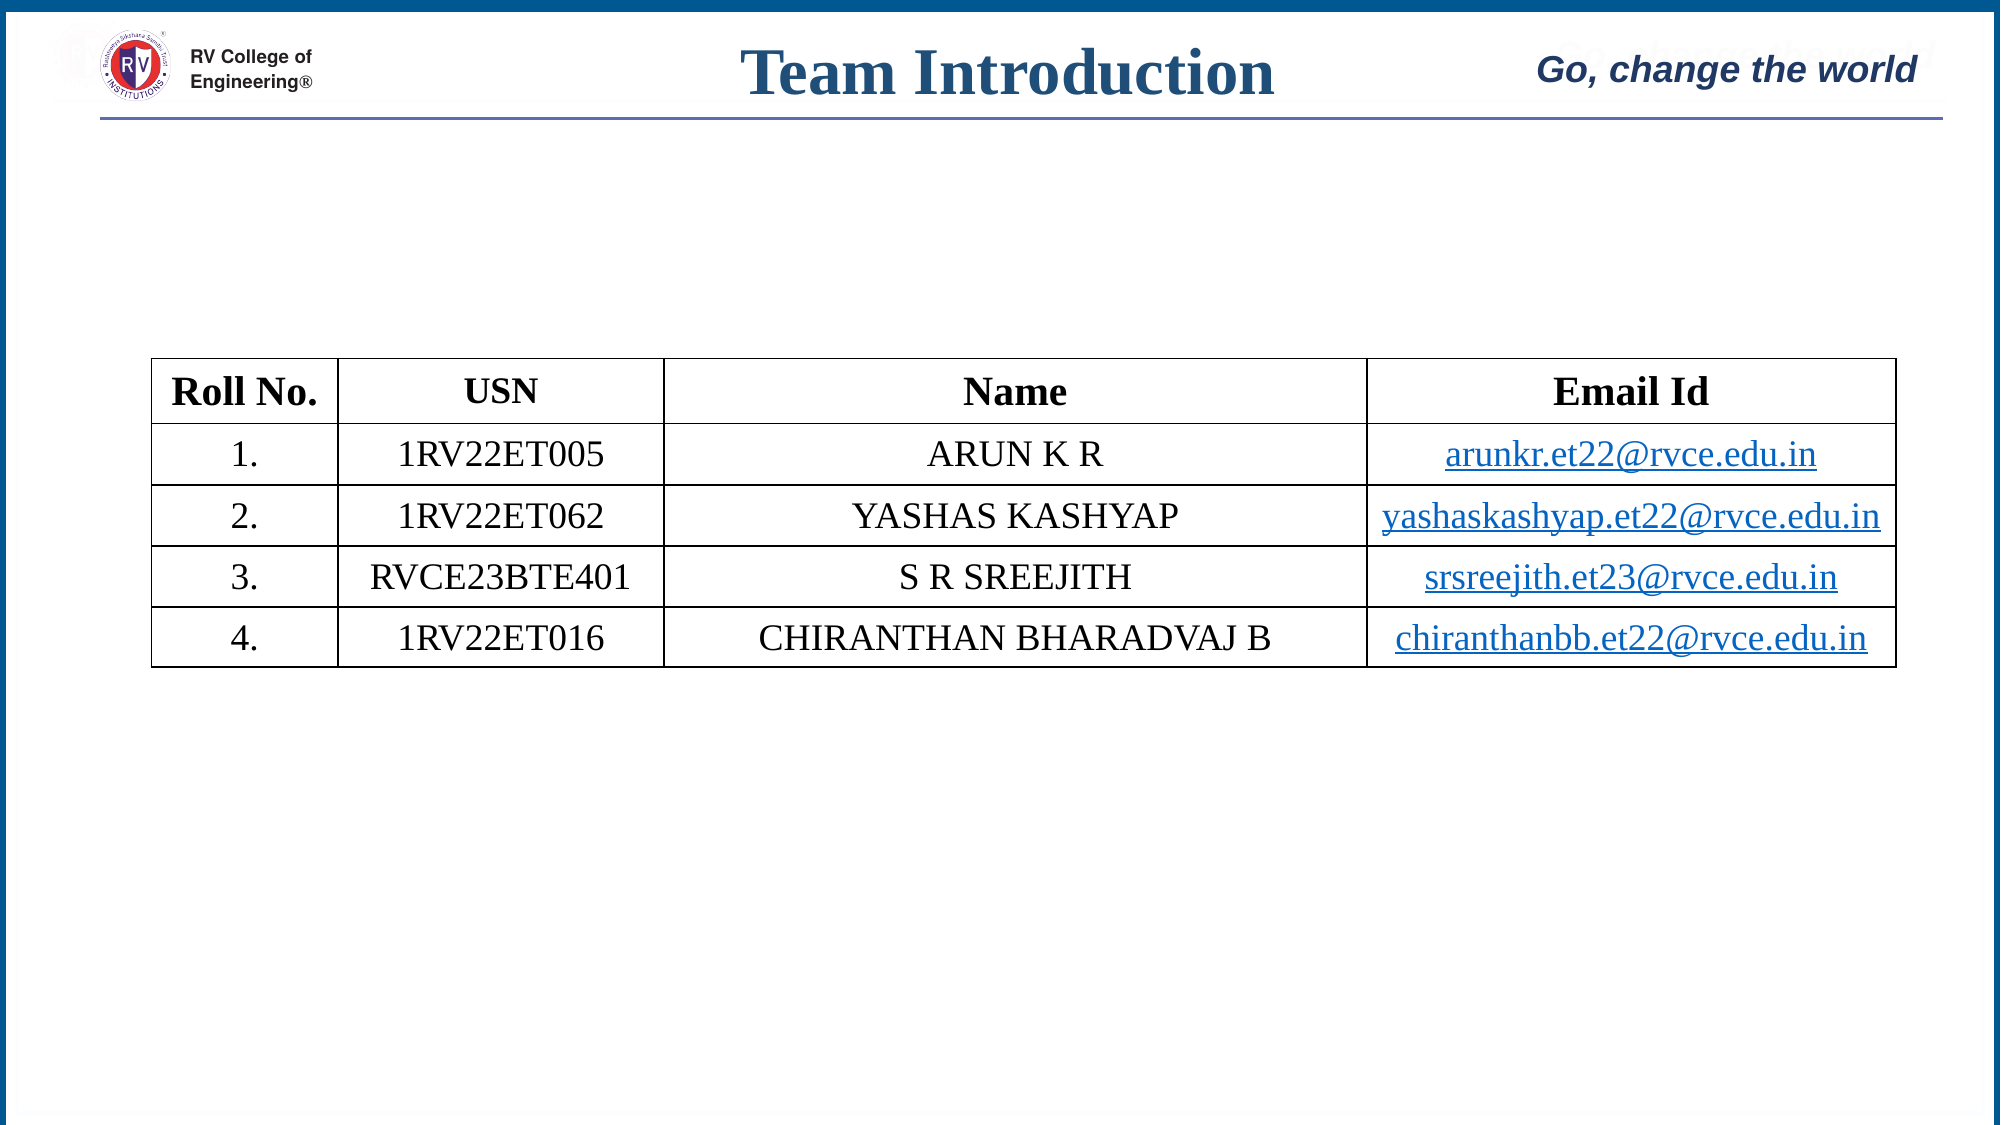

Team Introduction

Go, change the world
RV College of
Engineering®
| Roll No. | USN | Name | Email Id |
| --- | --- | --- | --- |
| 1. | 1RV22ET005 | ARUN K R | arunkr.et22@rvce.edu.in |
| 2. | 1RV22ET062 | YASHAS KASHYAP | yashaskashyap.et22@rvce.edu.in |
| 3. | RVCE23BTE401 | S R SREEJITH | srsreejith.et23@rvce.edu.in |
| 4. | 1RV22ET016 | CHIRANTHAN BHARADVAJ B | chiranthanbb.et22@rvce.edu.in |